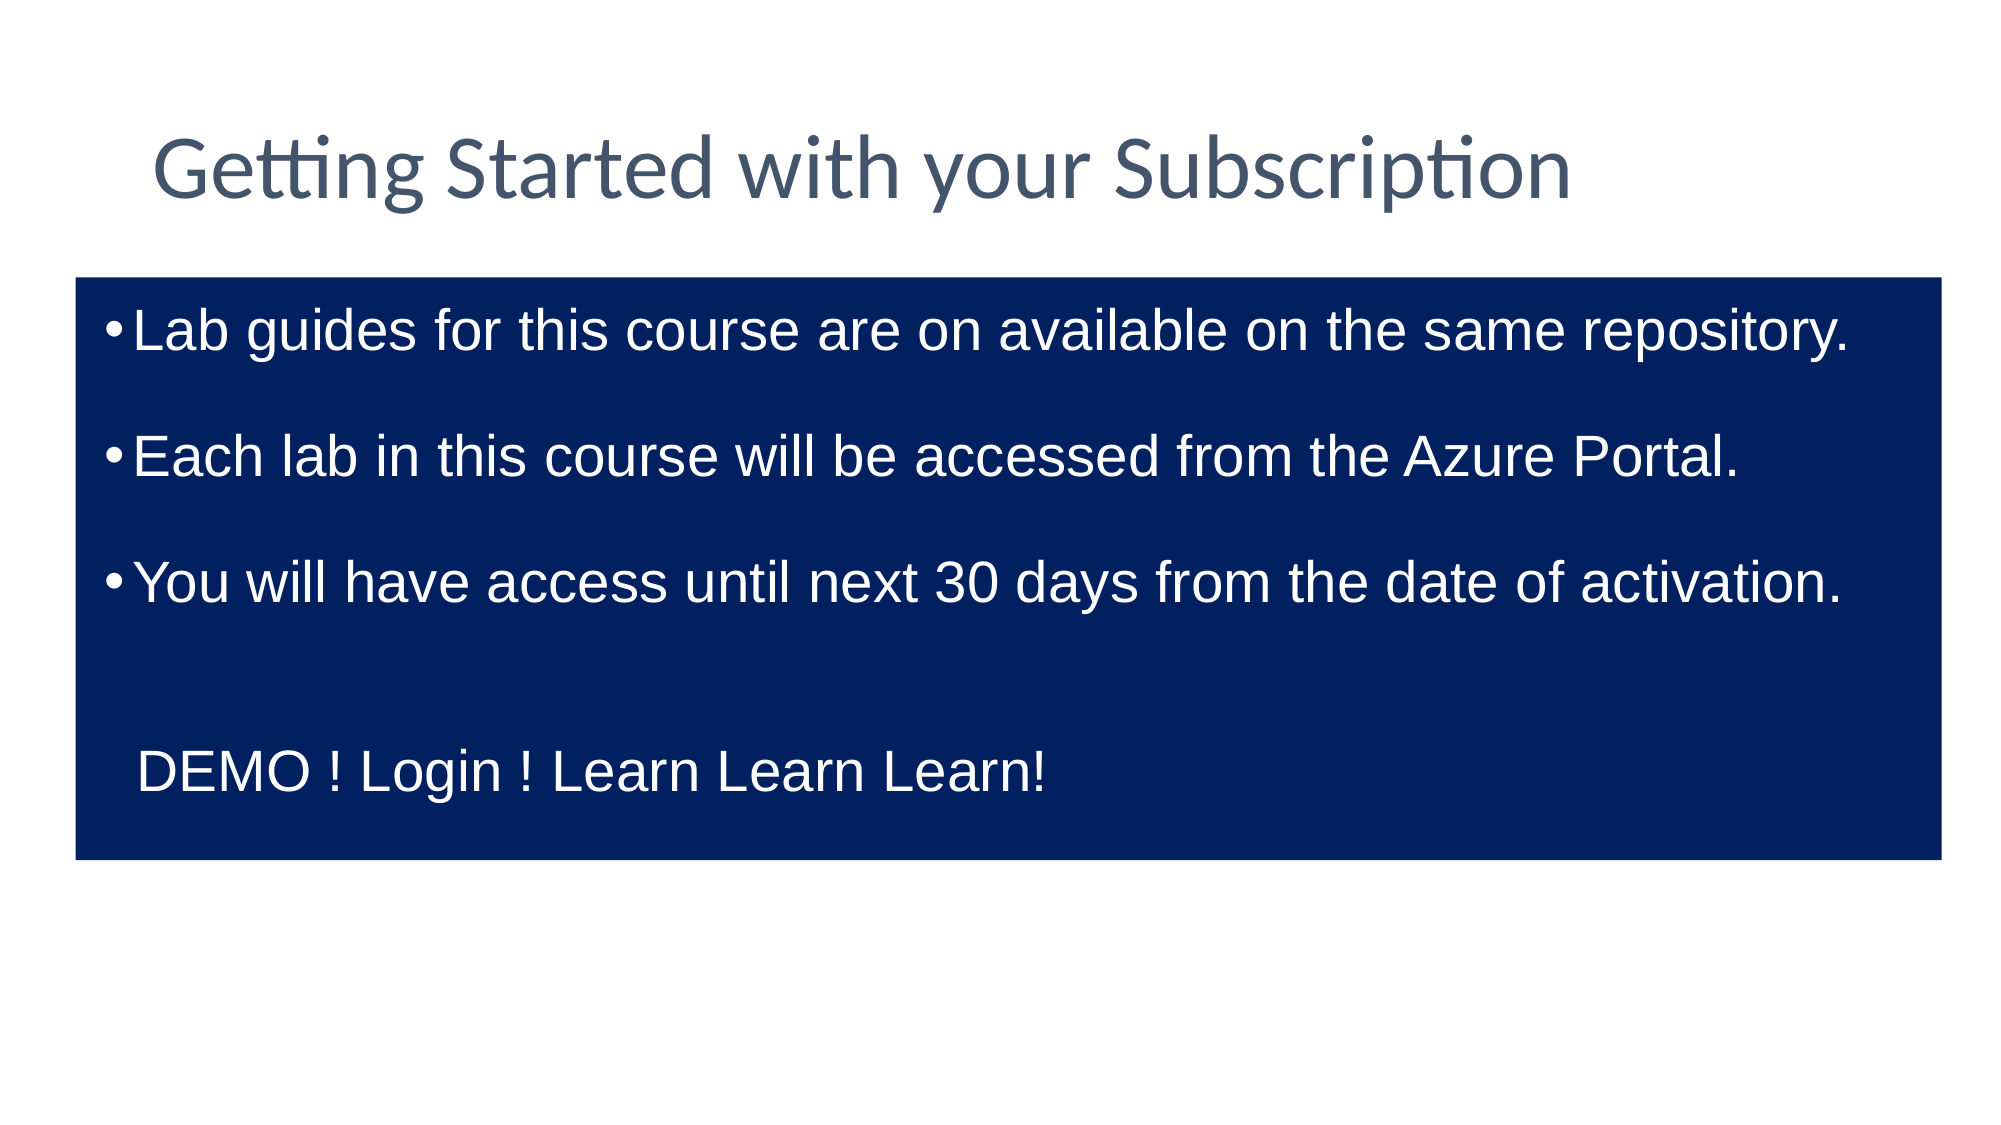

# Getting Started with your Subscription
Lab guides for this course are on available on the same repository.

Each lab in this course will be accessed from the Azure Portal.

You will have access until next 30 days from the date of activation.

  DEMO ! Login ! Learn Learn Learn!